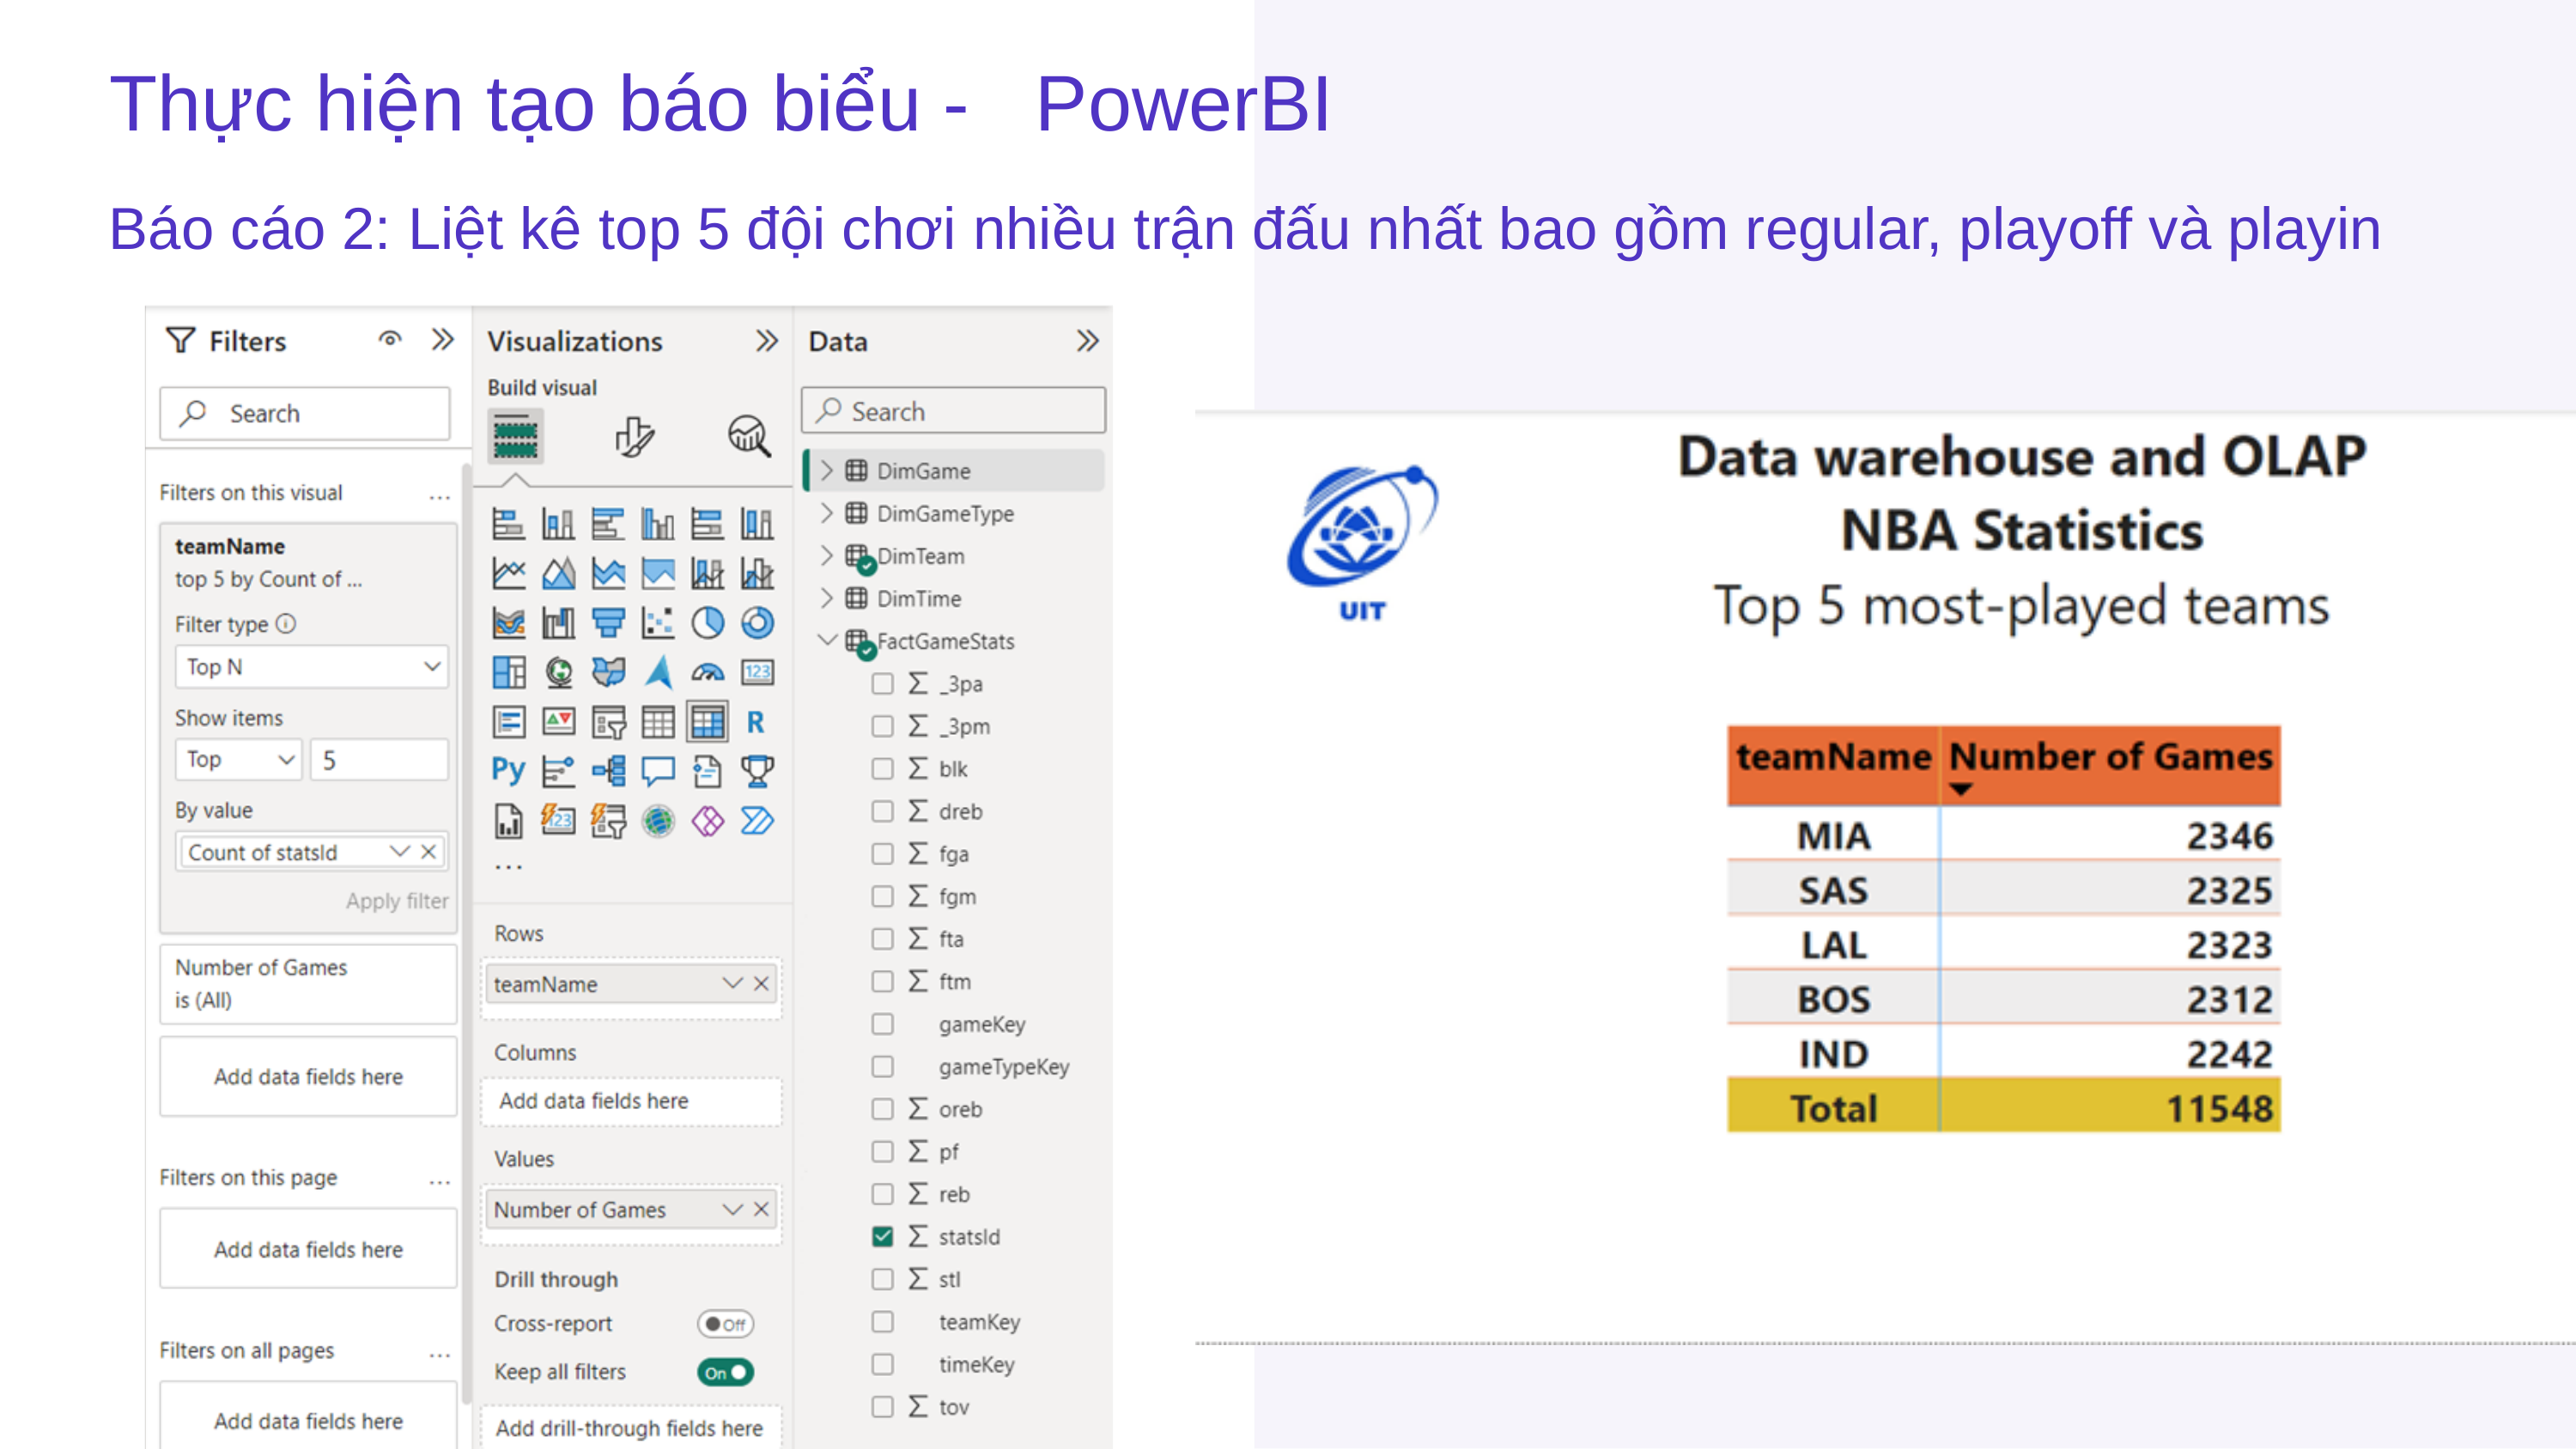

Thực hiện tạo báo biểu -   PowerBI
Báo cáo 2: Liệt kê top 5 đội chơi nhiều trận đấu nhất bao gồm regular, playoff và playin